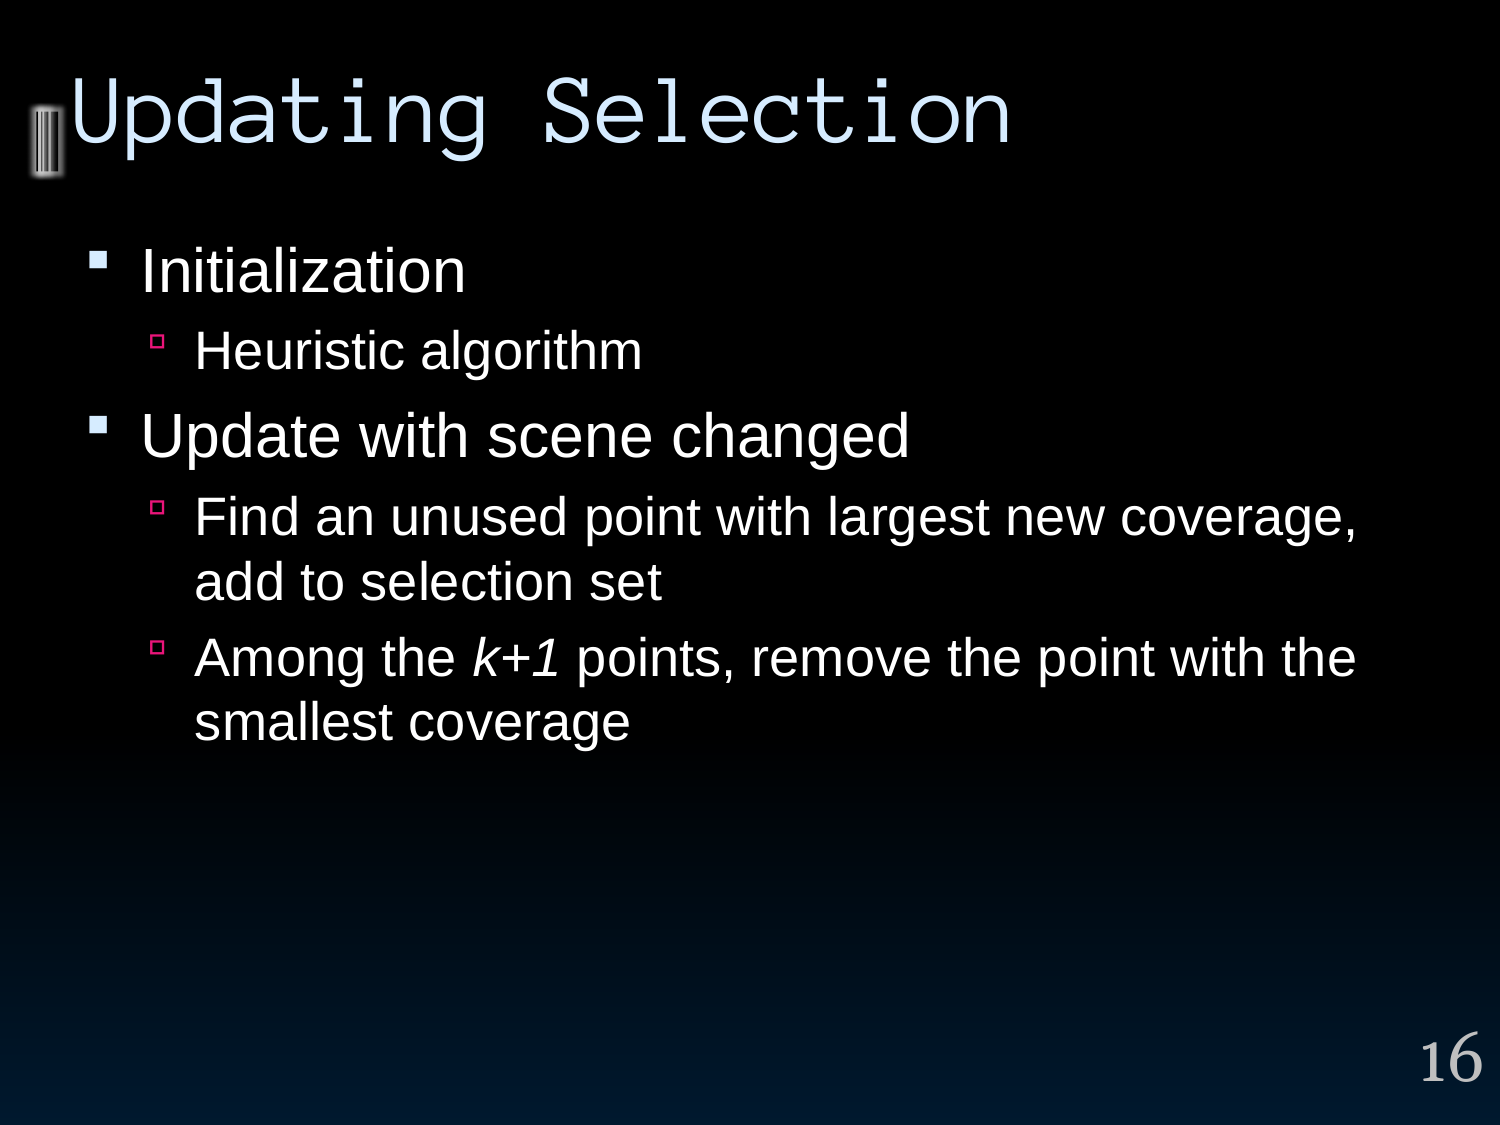

# Updating Selection
Initialization
Heuristic algorithm
Update with scene changed
Find an unused point with largest new coverage, add to selection set
Among the k+1 points, remove the point with the smallest coverage
16